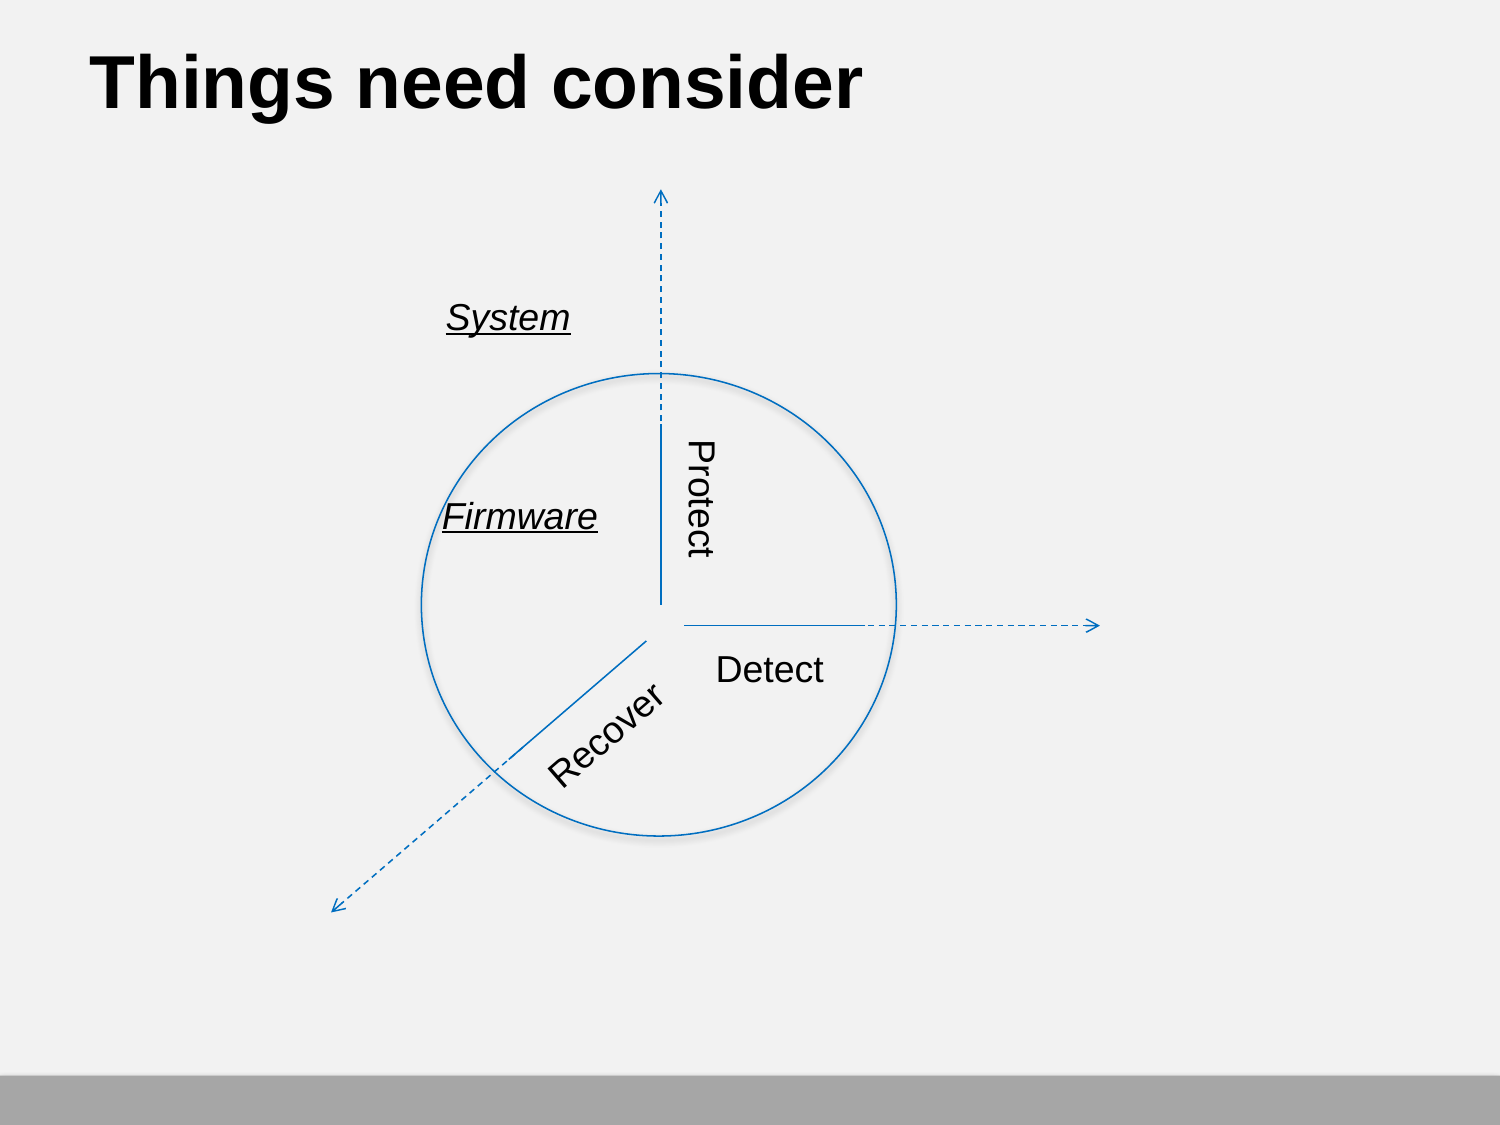

# Things need consider
System

Protect
Firmware
Detect
Recover